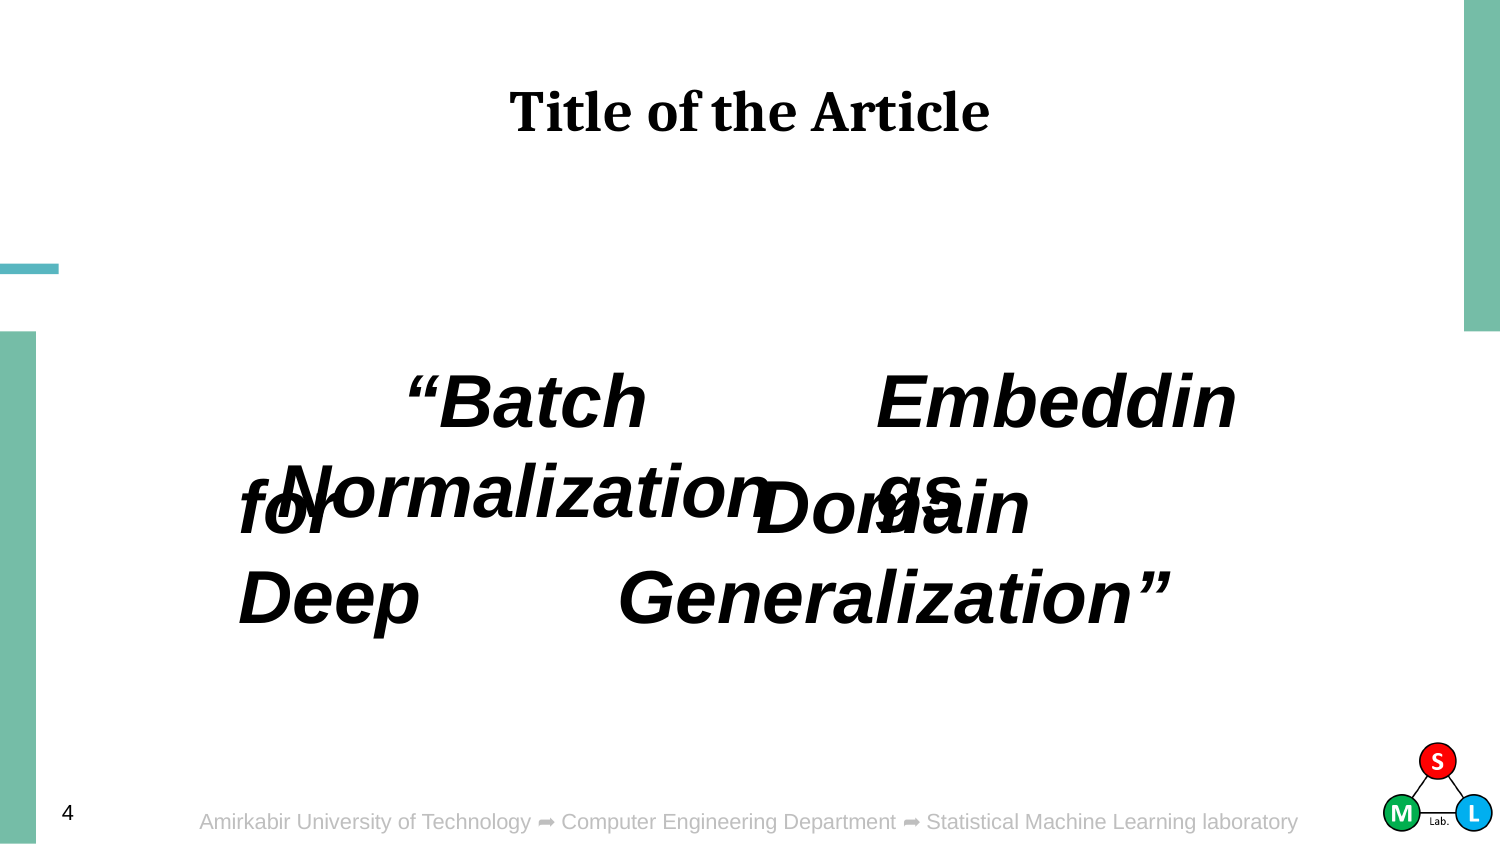

# Title of the Article
“Batch Normalization
Embeddings
for Deep
Domain Generalization”